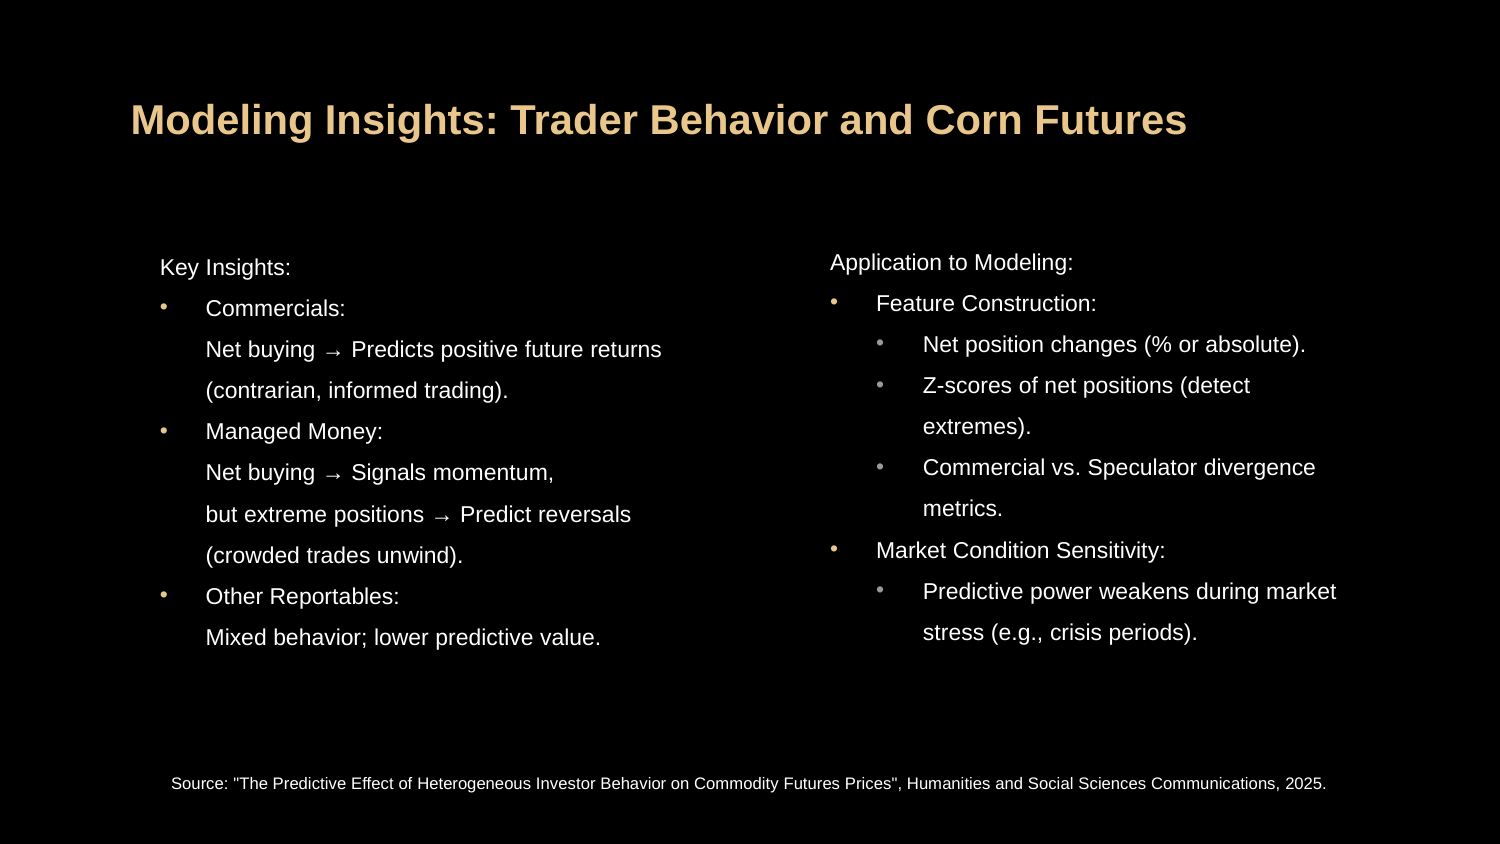

# Modeling Insights: Trader Behavior and Corn Futures
Key Insights:
Commercials:
Net buying → Predicts positive future returns (contrarian, informed trading).
Managed Money:
Net buying → Signals momentum,
but extreme positions → Predict reversals (crowded trades unwind).
Other Reportables:
Mixed behavior; lower predictive value.

Application to Modeling:
Feature Construction:
Net position changes (% or absolute).
Z-scores of net positions (detect extremes).
Commercial vs. Speculator divergence metrics.
Market Condition Sensitivity:
Predictive power weakens during market stress (e.g., crisis periods).

Source: "The Predictive Effect of Heterogeneous Investor Behavior on Commodity Futures Prices", Humanities and Social Sciences Communications, 2025.